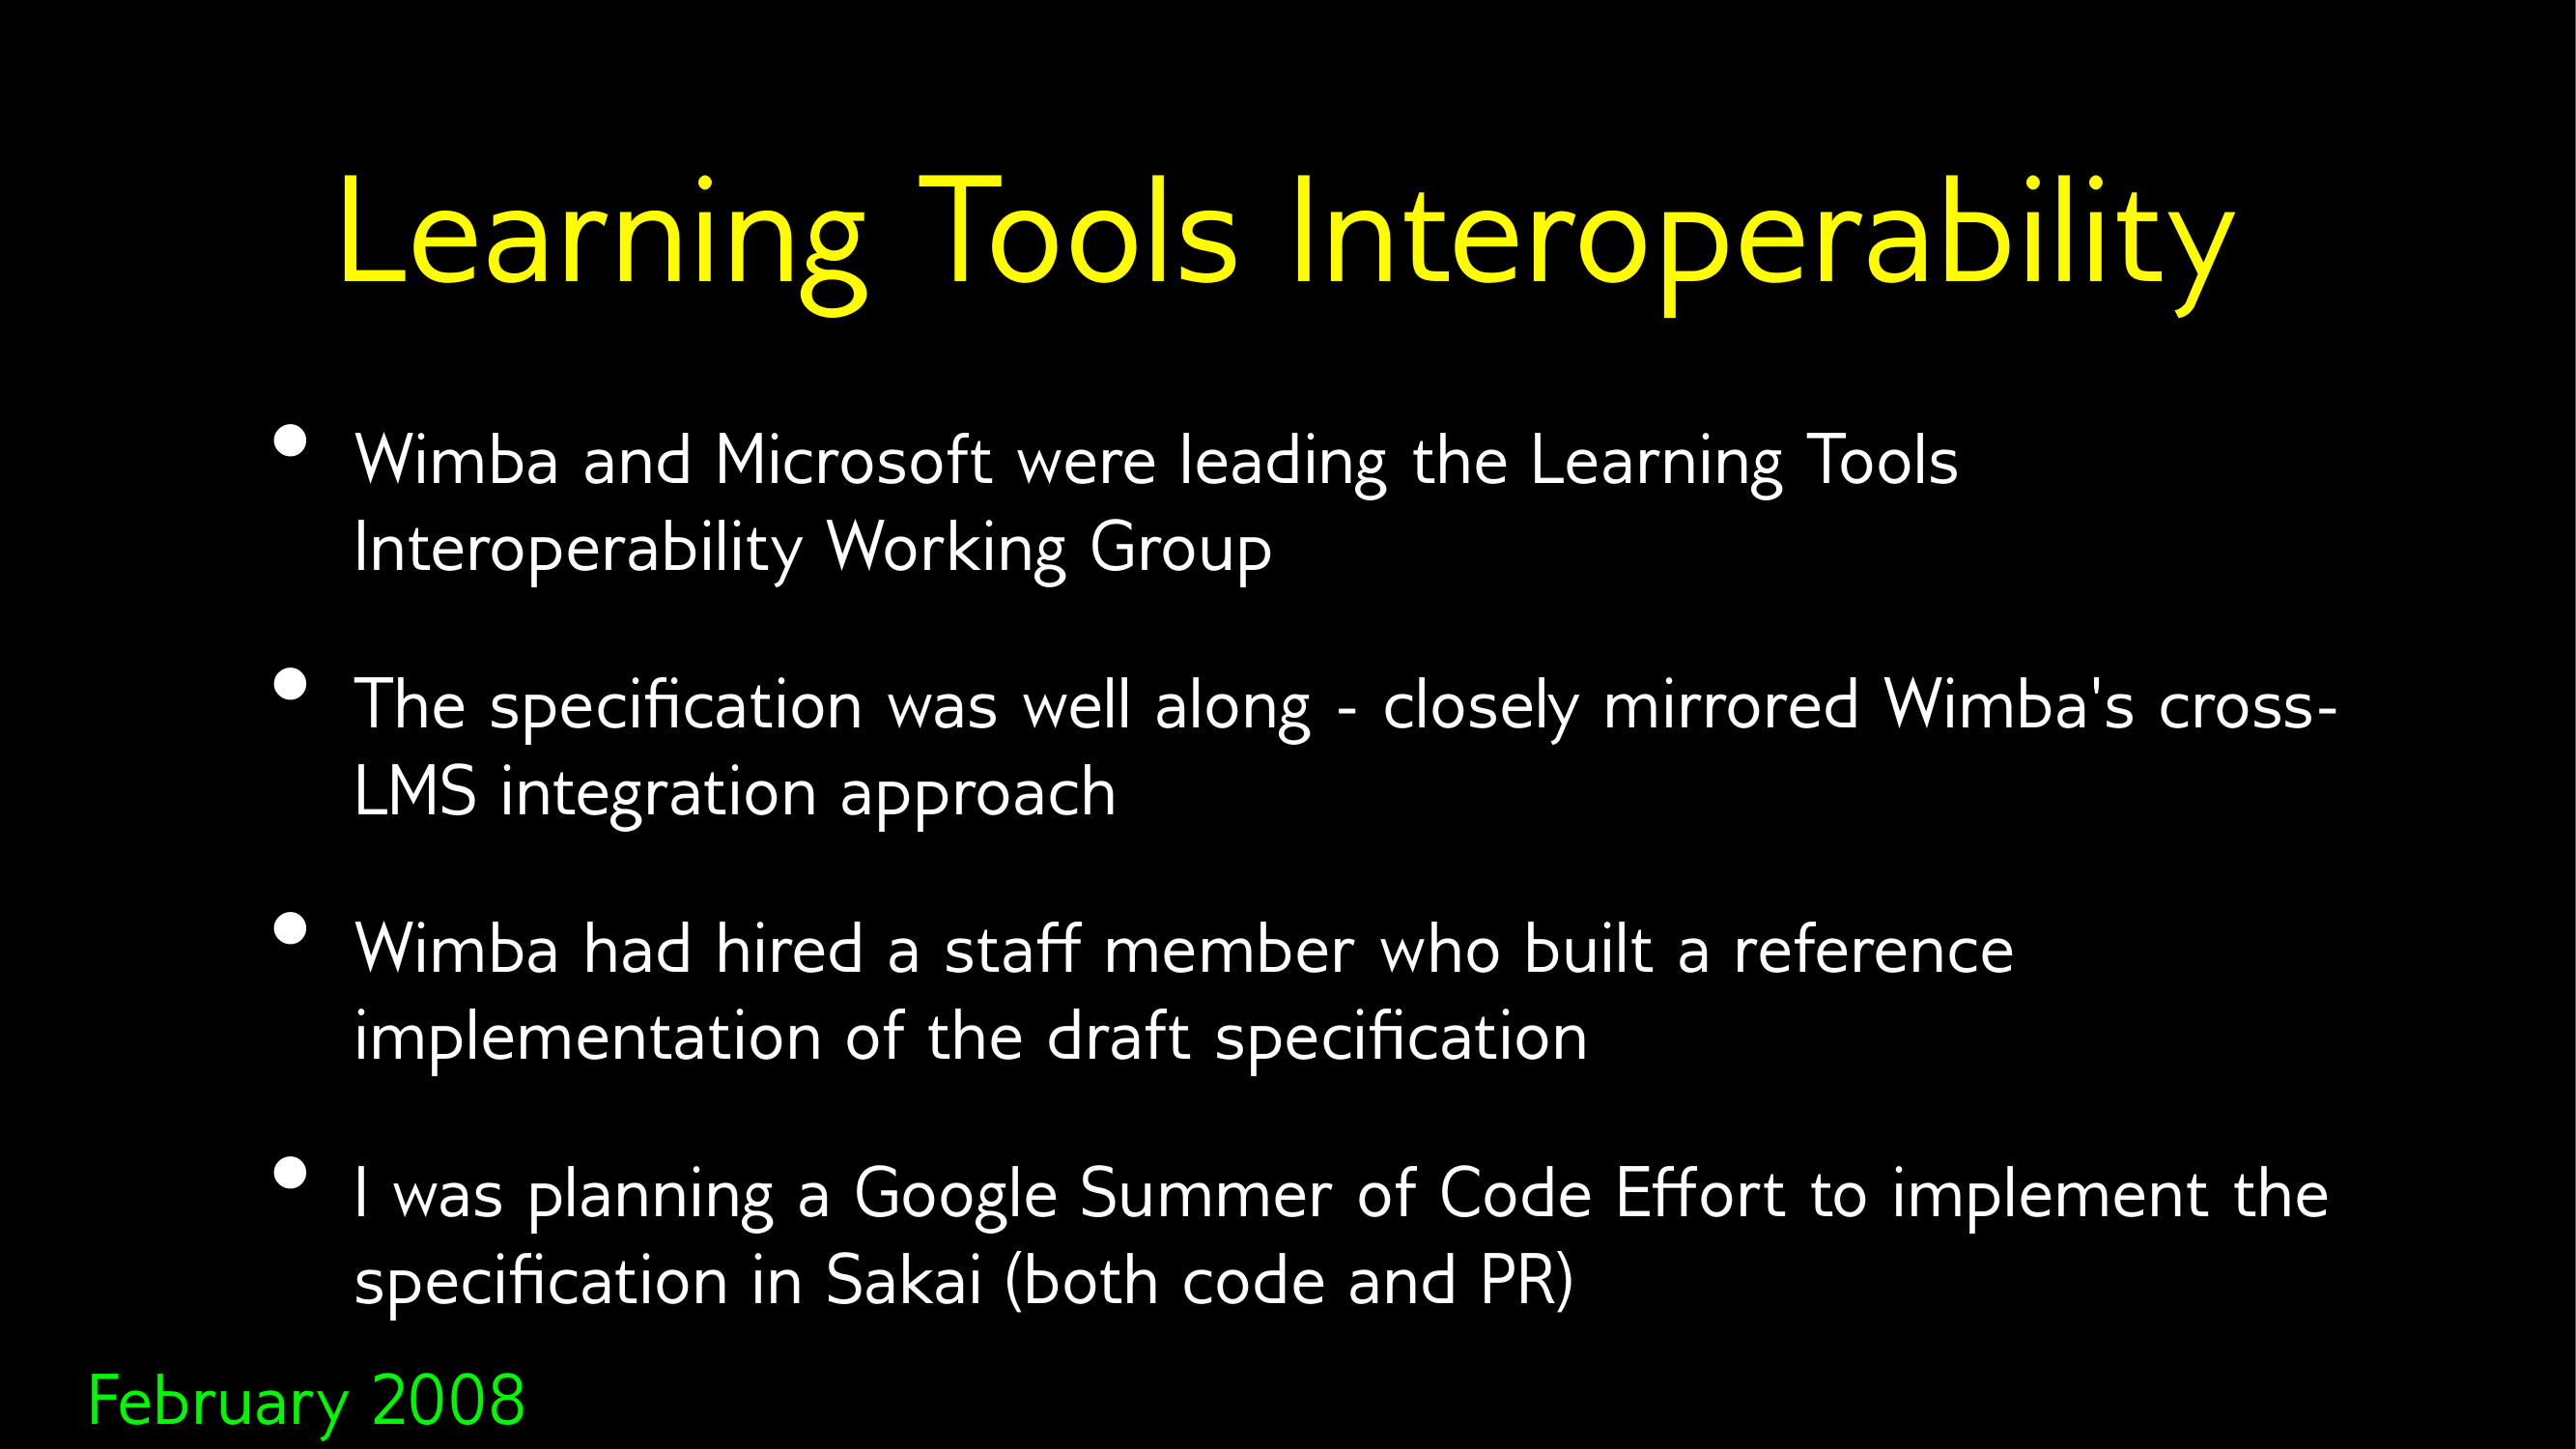

# Learning Tools Interoperability
Wimba and Microsoft were leading the Learning Tools Interoperability Working Group
The specification was well along - closely mirrored Wimba's cross-LMS integration approach
Wimba had hired a staff member who built a reference implementation of the draft specification
I was planning a Google Summer of Code Effort to implement the specification in Sakai (both code and PR)
February 2008